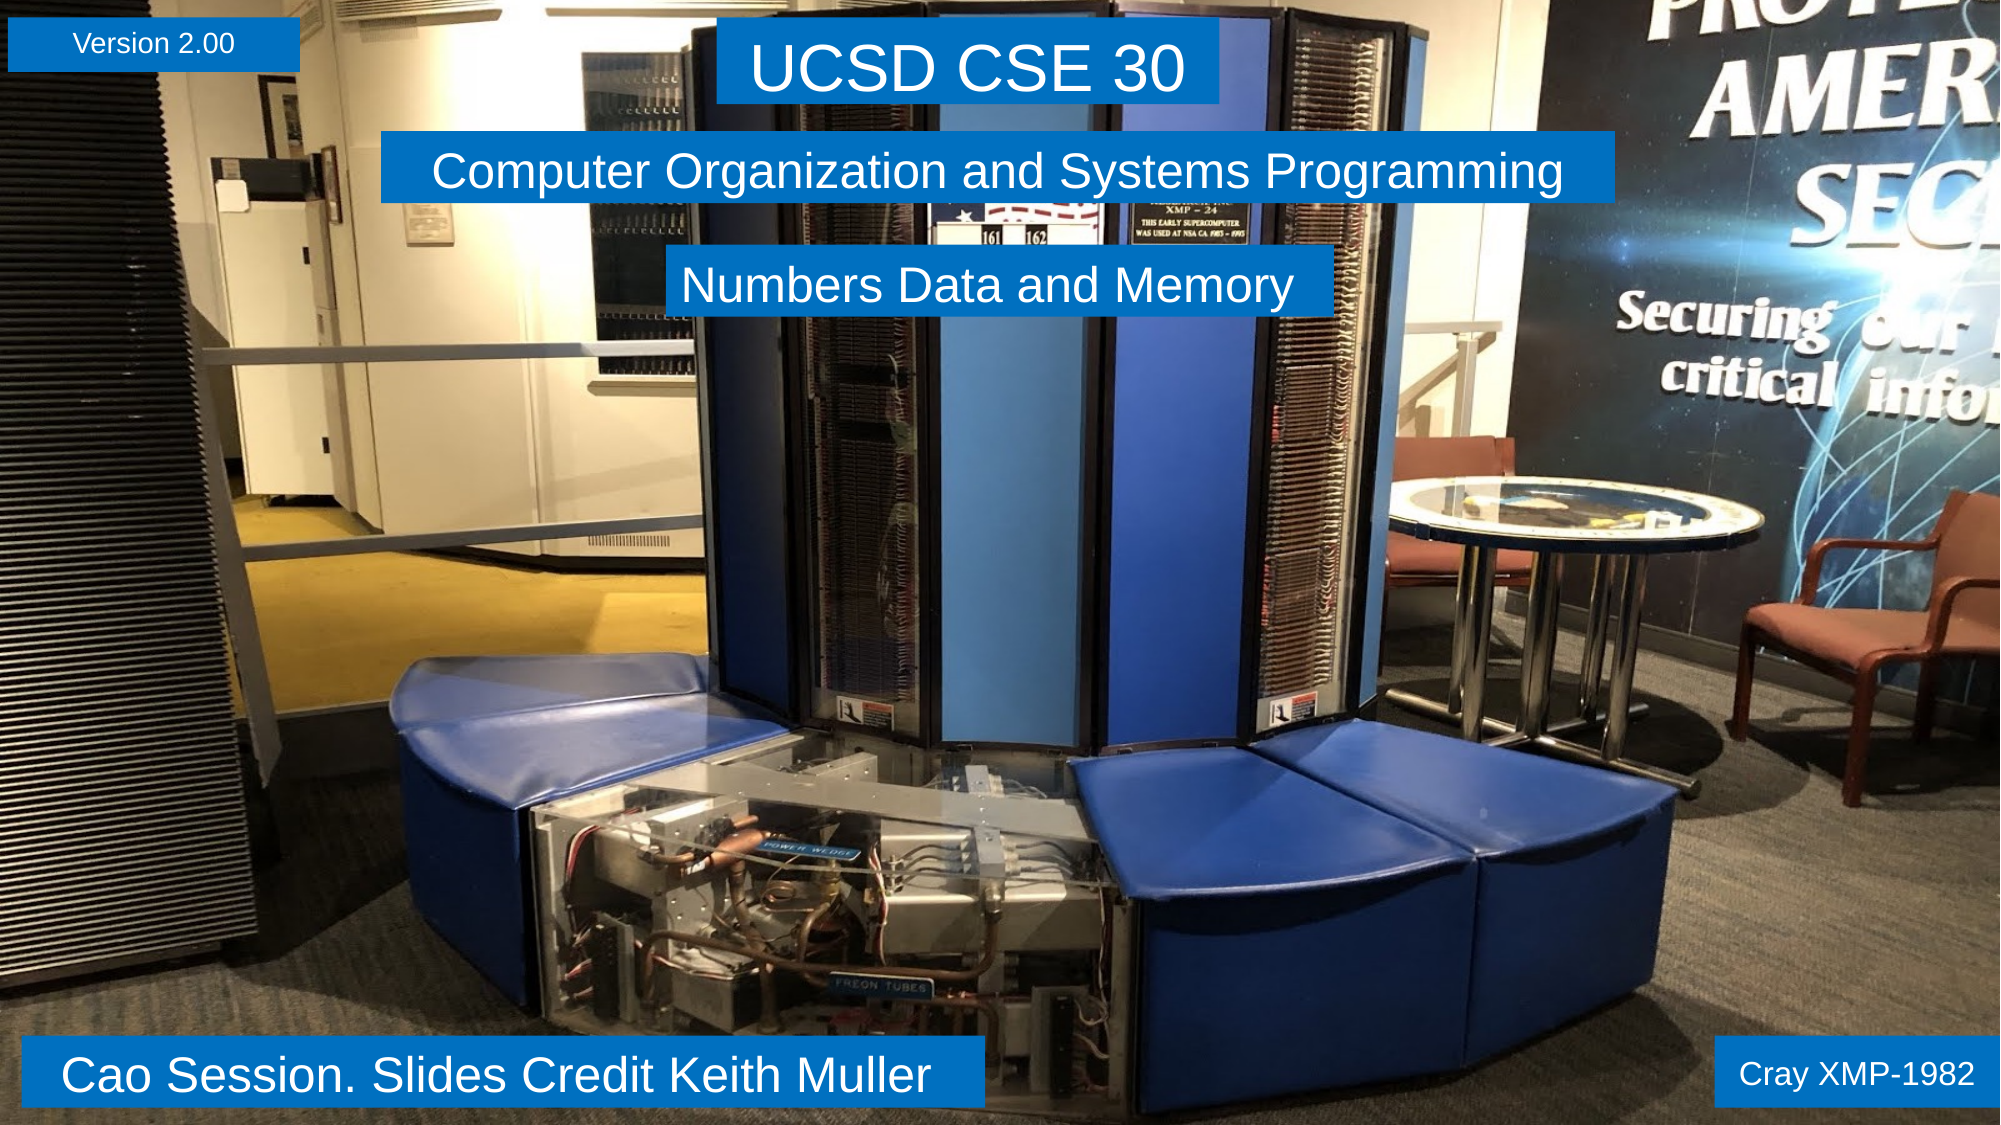

Version 2.00
UCSD CSE 30
Computer Organization and Systems Programming
Numbers Data and Memory
Cao Session. Slides Credit Keith Muller
Cray XMP-1982